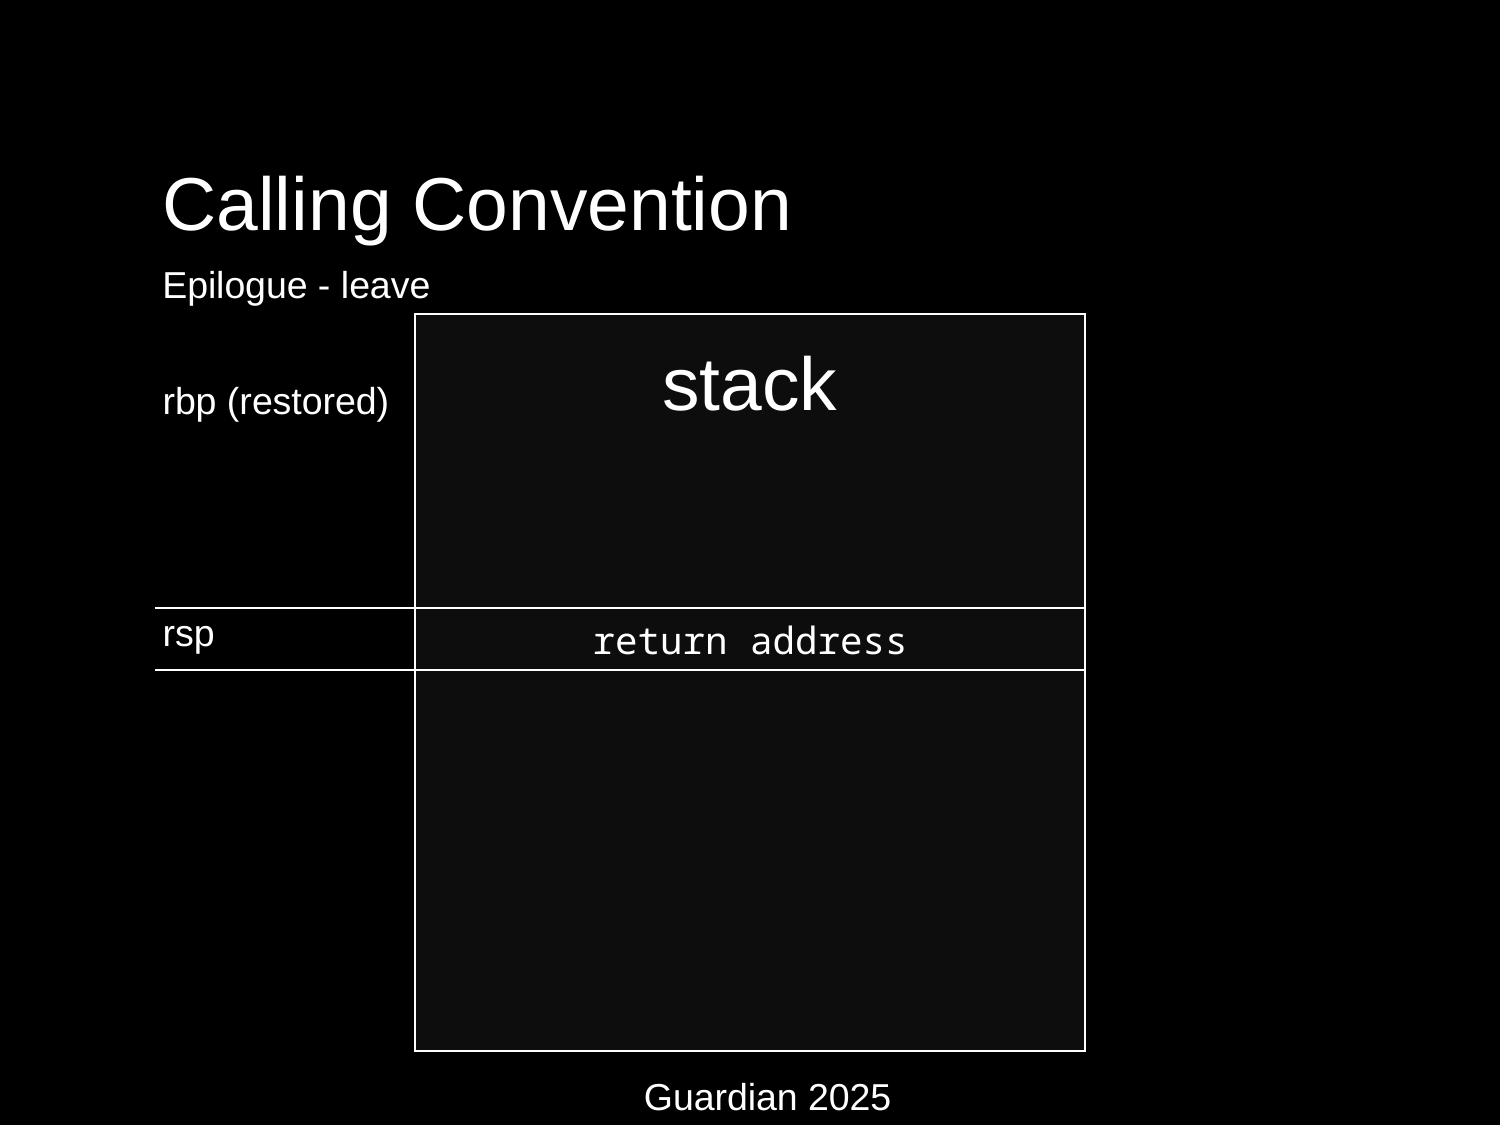

Calling Convention
Epilogue - leave

stack
rbp (restored)
rsp
return address